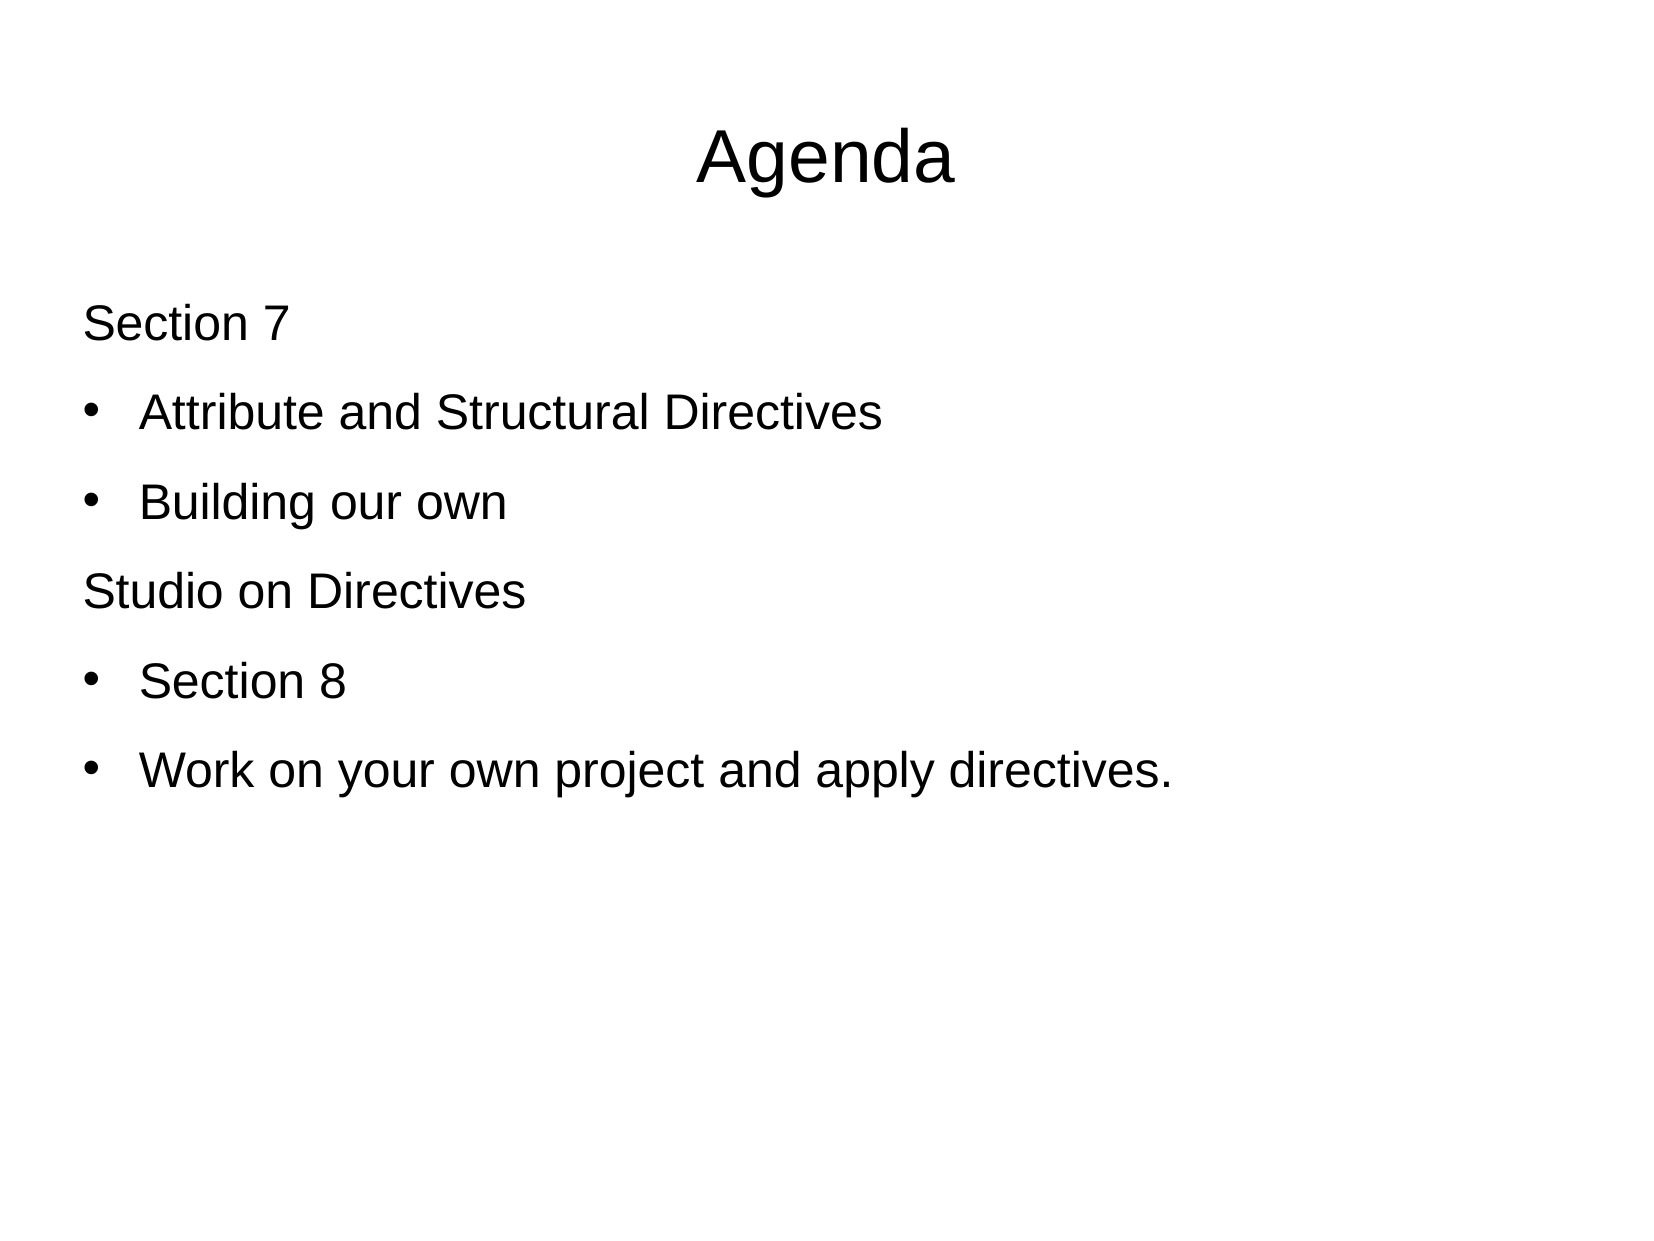

# Agenda
Section 7
Attribute and Structural Directives
Building our own
Studio on Directives
Section 8
Work on your own project and apply directives.